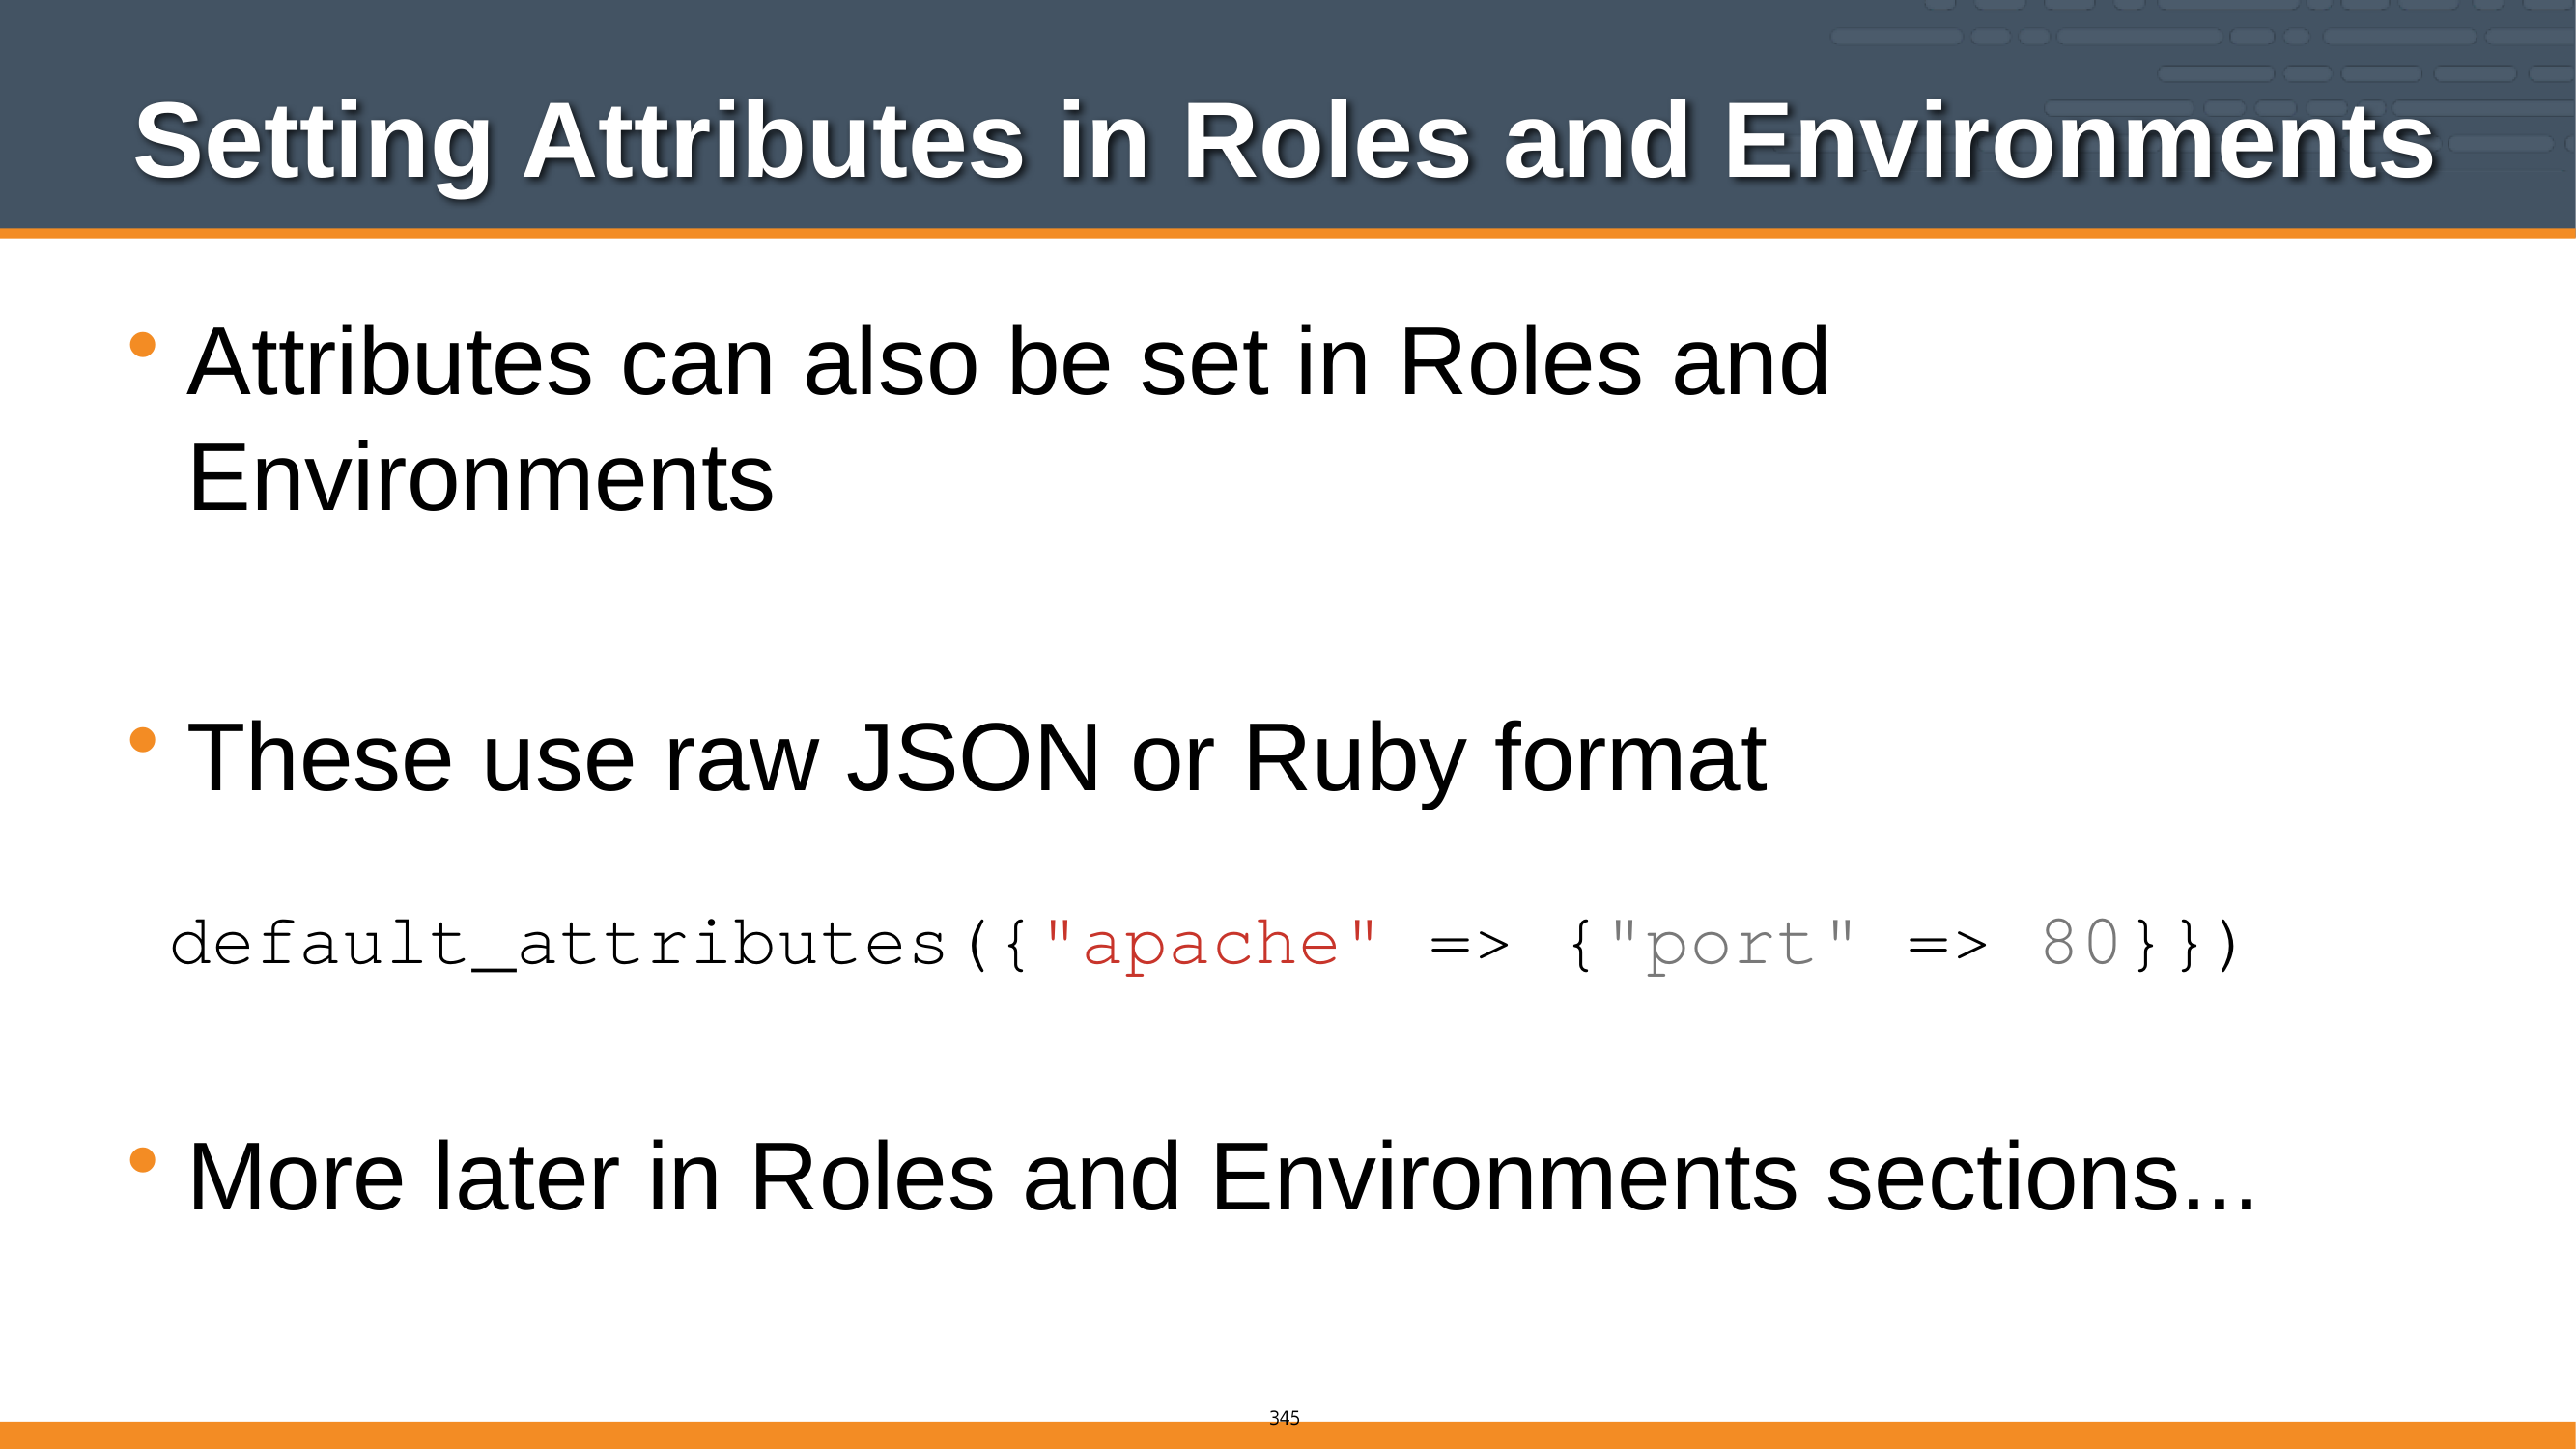

# Setting Attributes in Roles and Environments
Attributes can also be set in Roles and Environments

These use raw JSON or Ruby format

More later in Roles and Environments sections...
default_attributes({"apache" => {"port" => 80}})
345